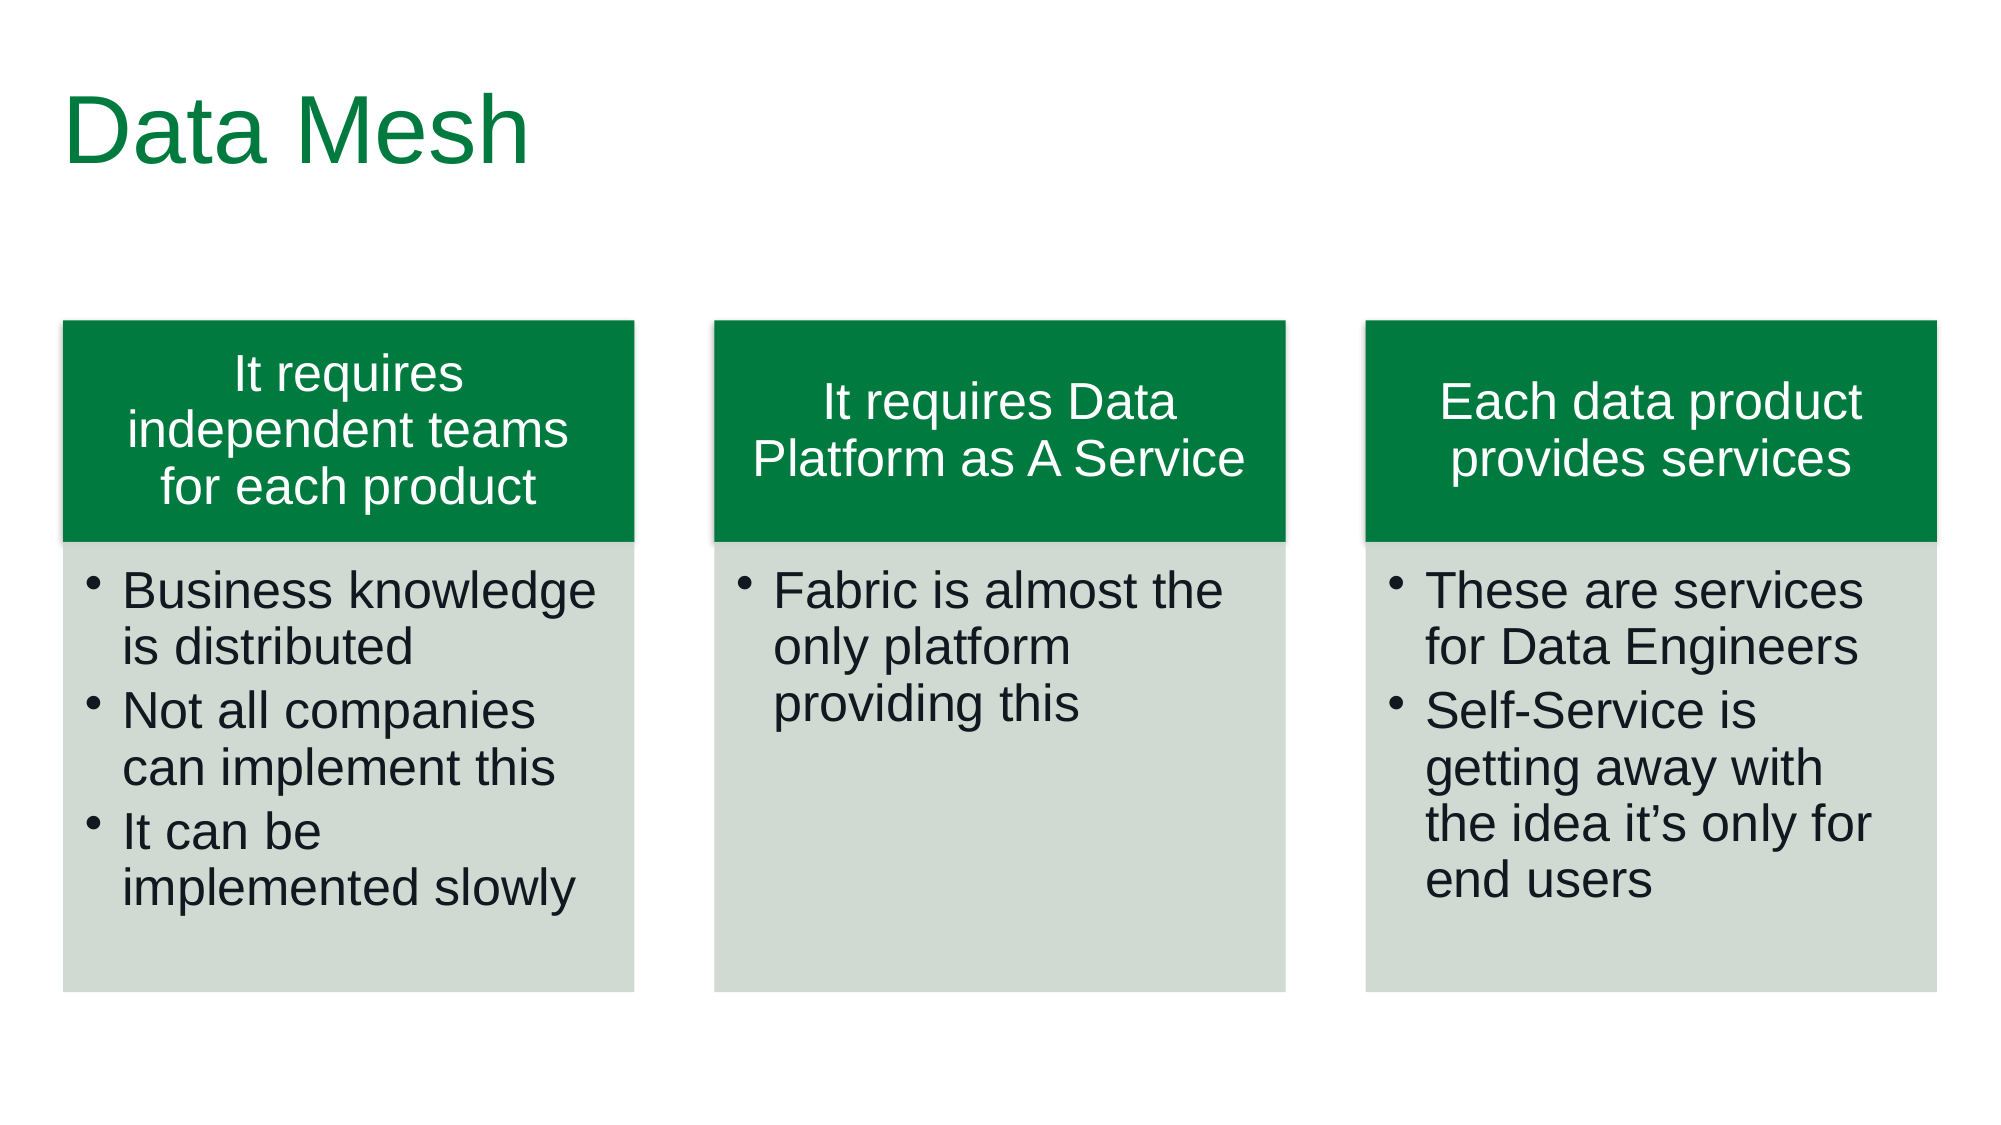

# Data Mesh
It requires independent teams for each product
Business knowledge is distributed
Not all companies can implement this
It can be implemented slowly
It requires Data Platform as A Service
Fabric is almost the only platform providing this
Each data product provides services
These are services for Data Engineers
Self-Service is getting away with the idea it’s only for end users